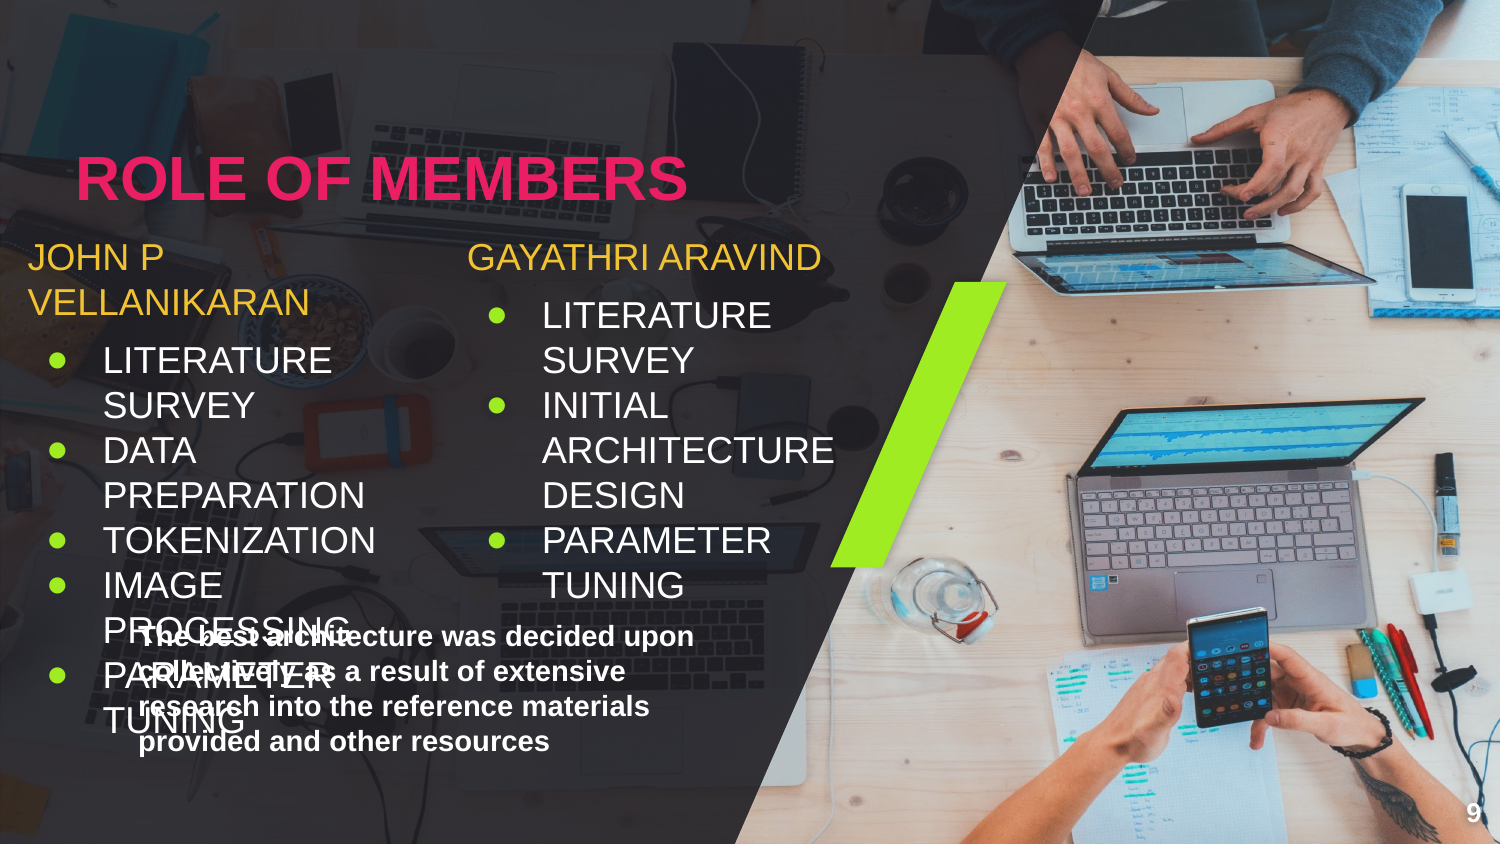

# ROLE OF MEMBERS
JOHN P VELLANIKARAN
LITERATURE SURVEY
DATA PREPARATION
TOKENIZATION
IMAGE PROCESSING
PARAMETER TUNING
GAYATHRI ARAVIND
LITERATURE SURVEY
INITIAL ARCHITECTURE DESIGN
PARAMETER TUNING

The best architecture was decided upon collectively as a result of extensive research into the reference materials provided and other resources
9